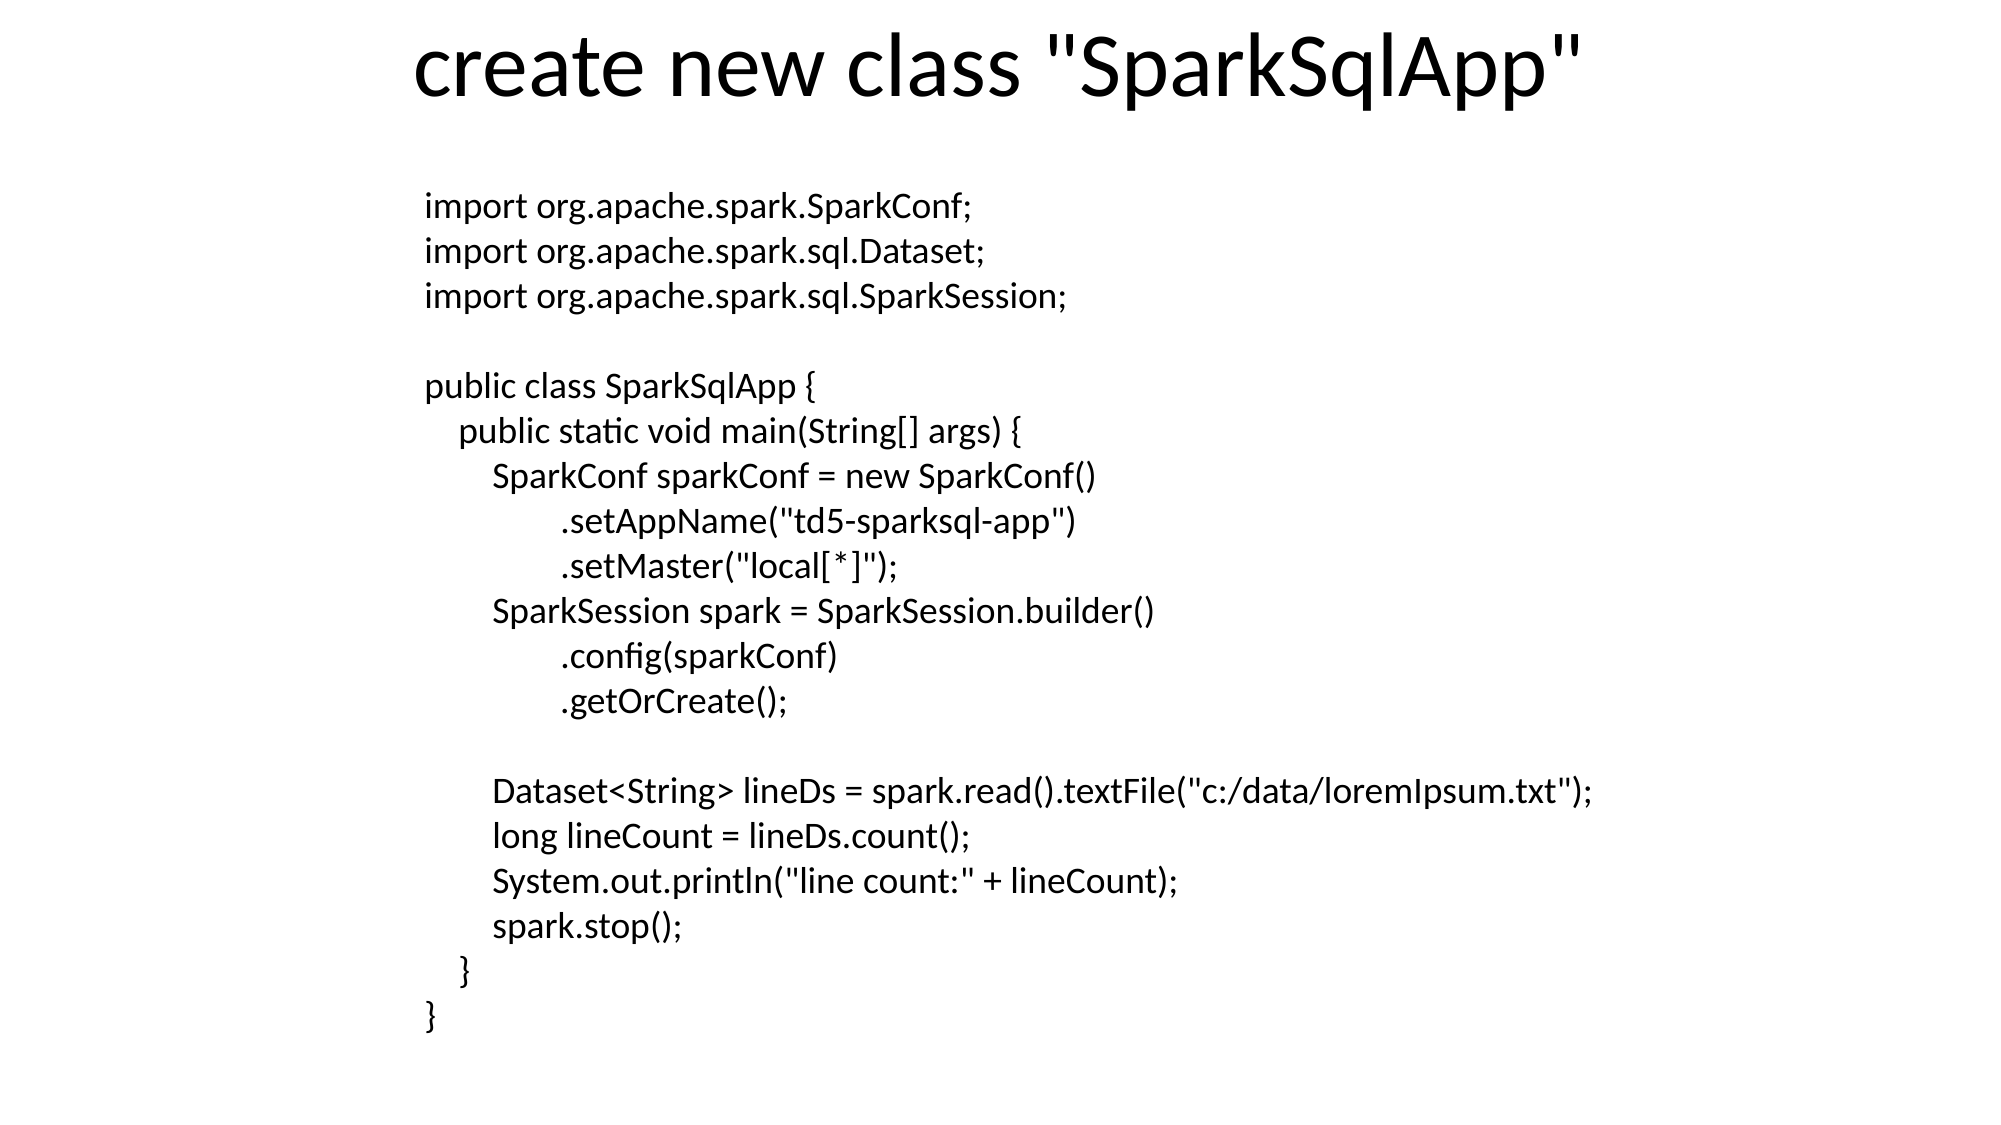

# create new class "SparkSqlApp"
import org.apache.spark.SparkConf;
import org.apache.spark.sql.Dataset;
import org.apache.spark.sql.SparkSession;

public class SparkSqlApp {
    public static void main(String[] args) {
        SparkConf sparkConf = new SparkConf()
                .setAppName("td5-sparksql-app")
                .setMaster("local[*]");
        SparkSession spark = SparkSession.builder()
                .config(sparkConf)
                .getOrCreate();

        Dataset<String> lineDs = spark.read().textFile("c:/data/loremIpsum.txt");
        long lineCount = lineDs.count();
        System.out.println("line count:" + lineCount);
        spark.stop();
    }
}